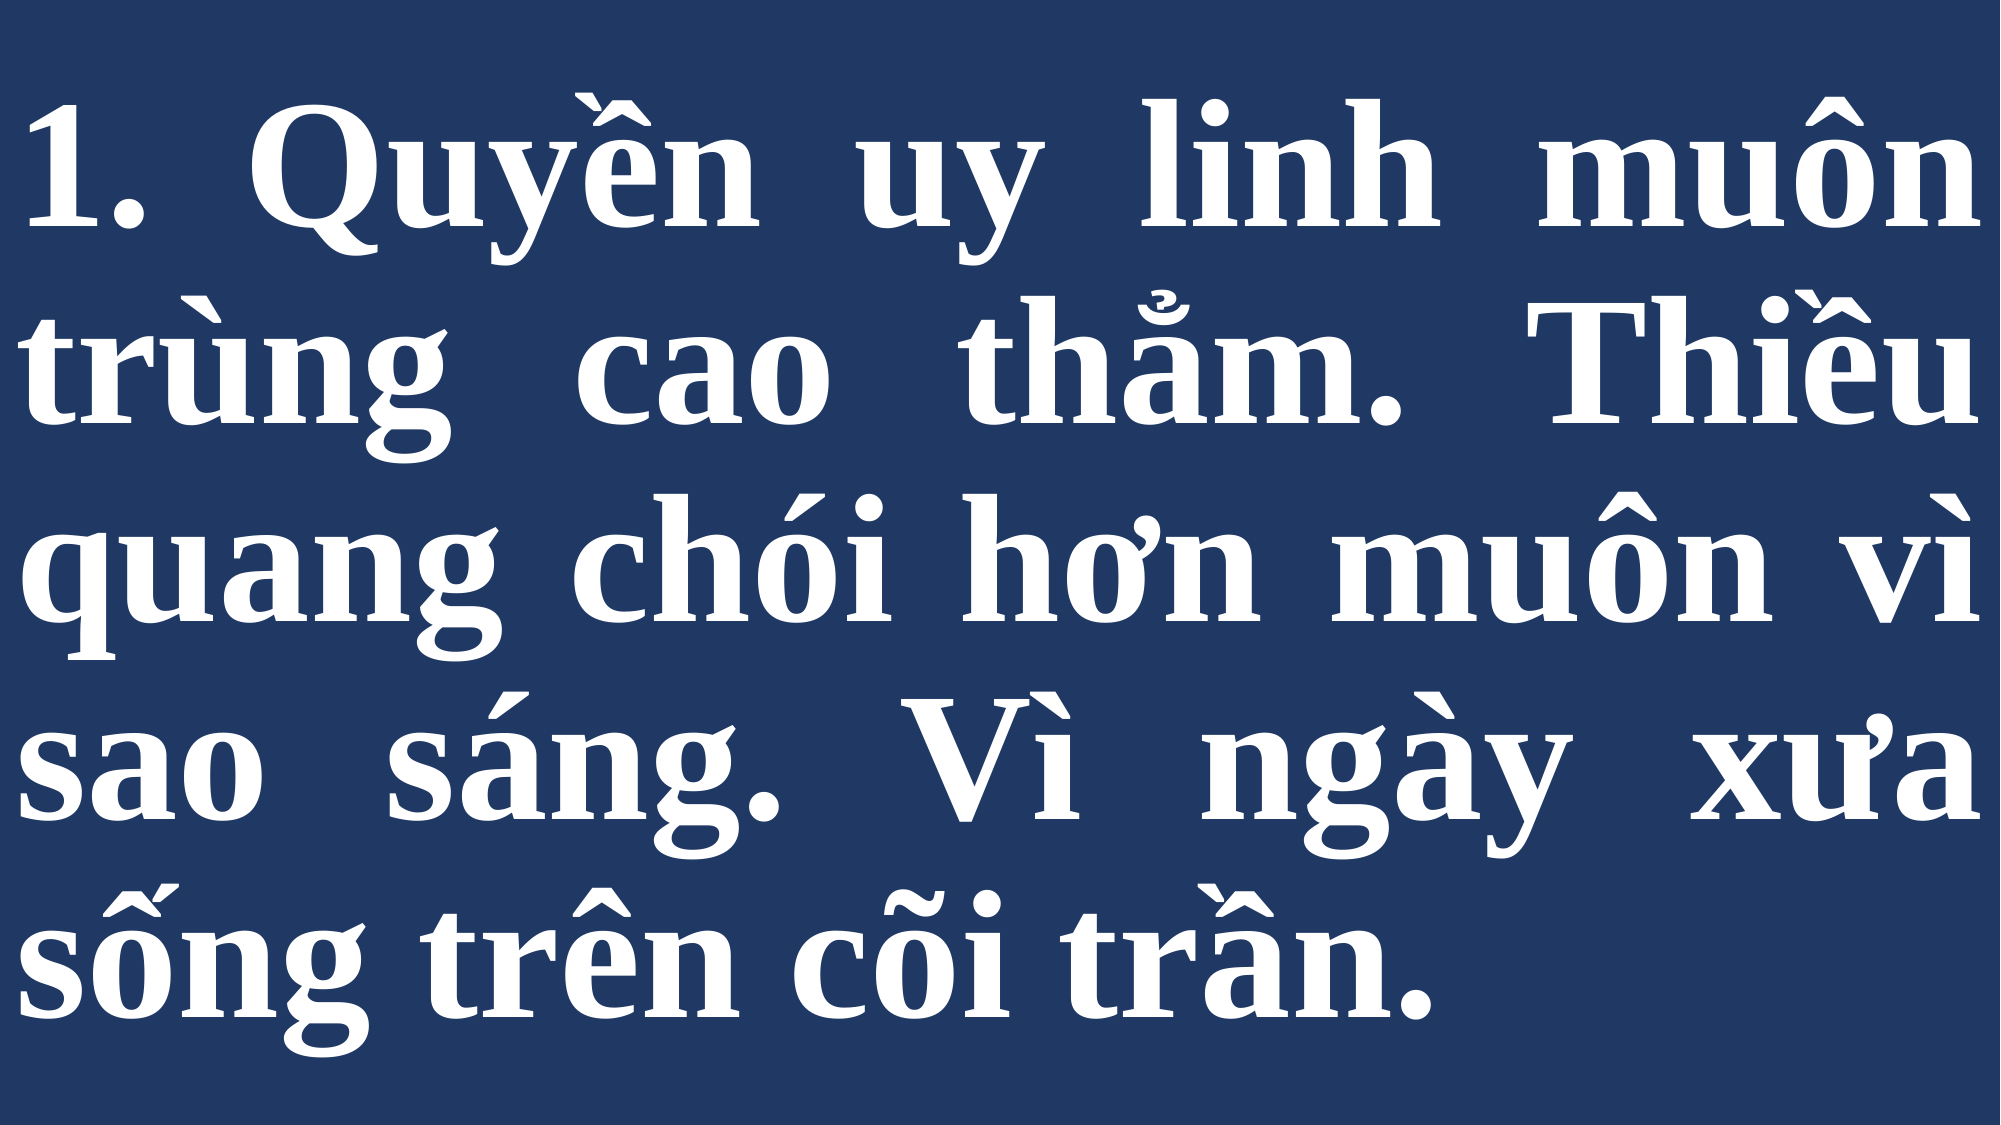

# 1. Quyền uy linh muôn trùng cao thẳm. Thiều quang chói hơn muôn vì sao sáng. Vì ngày xưa sống trên cõi trần.